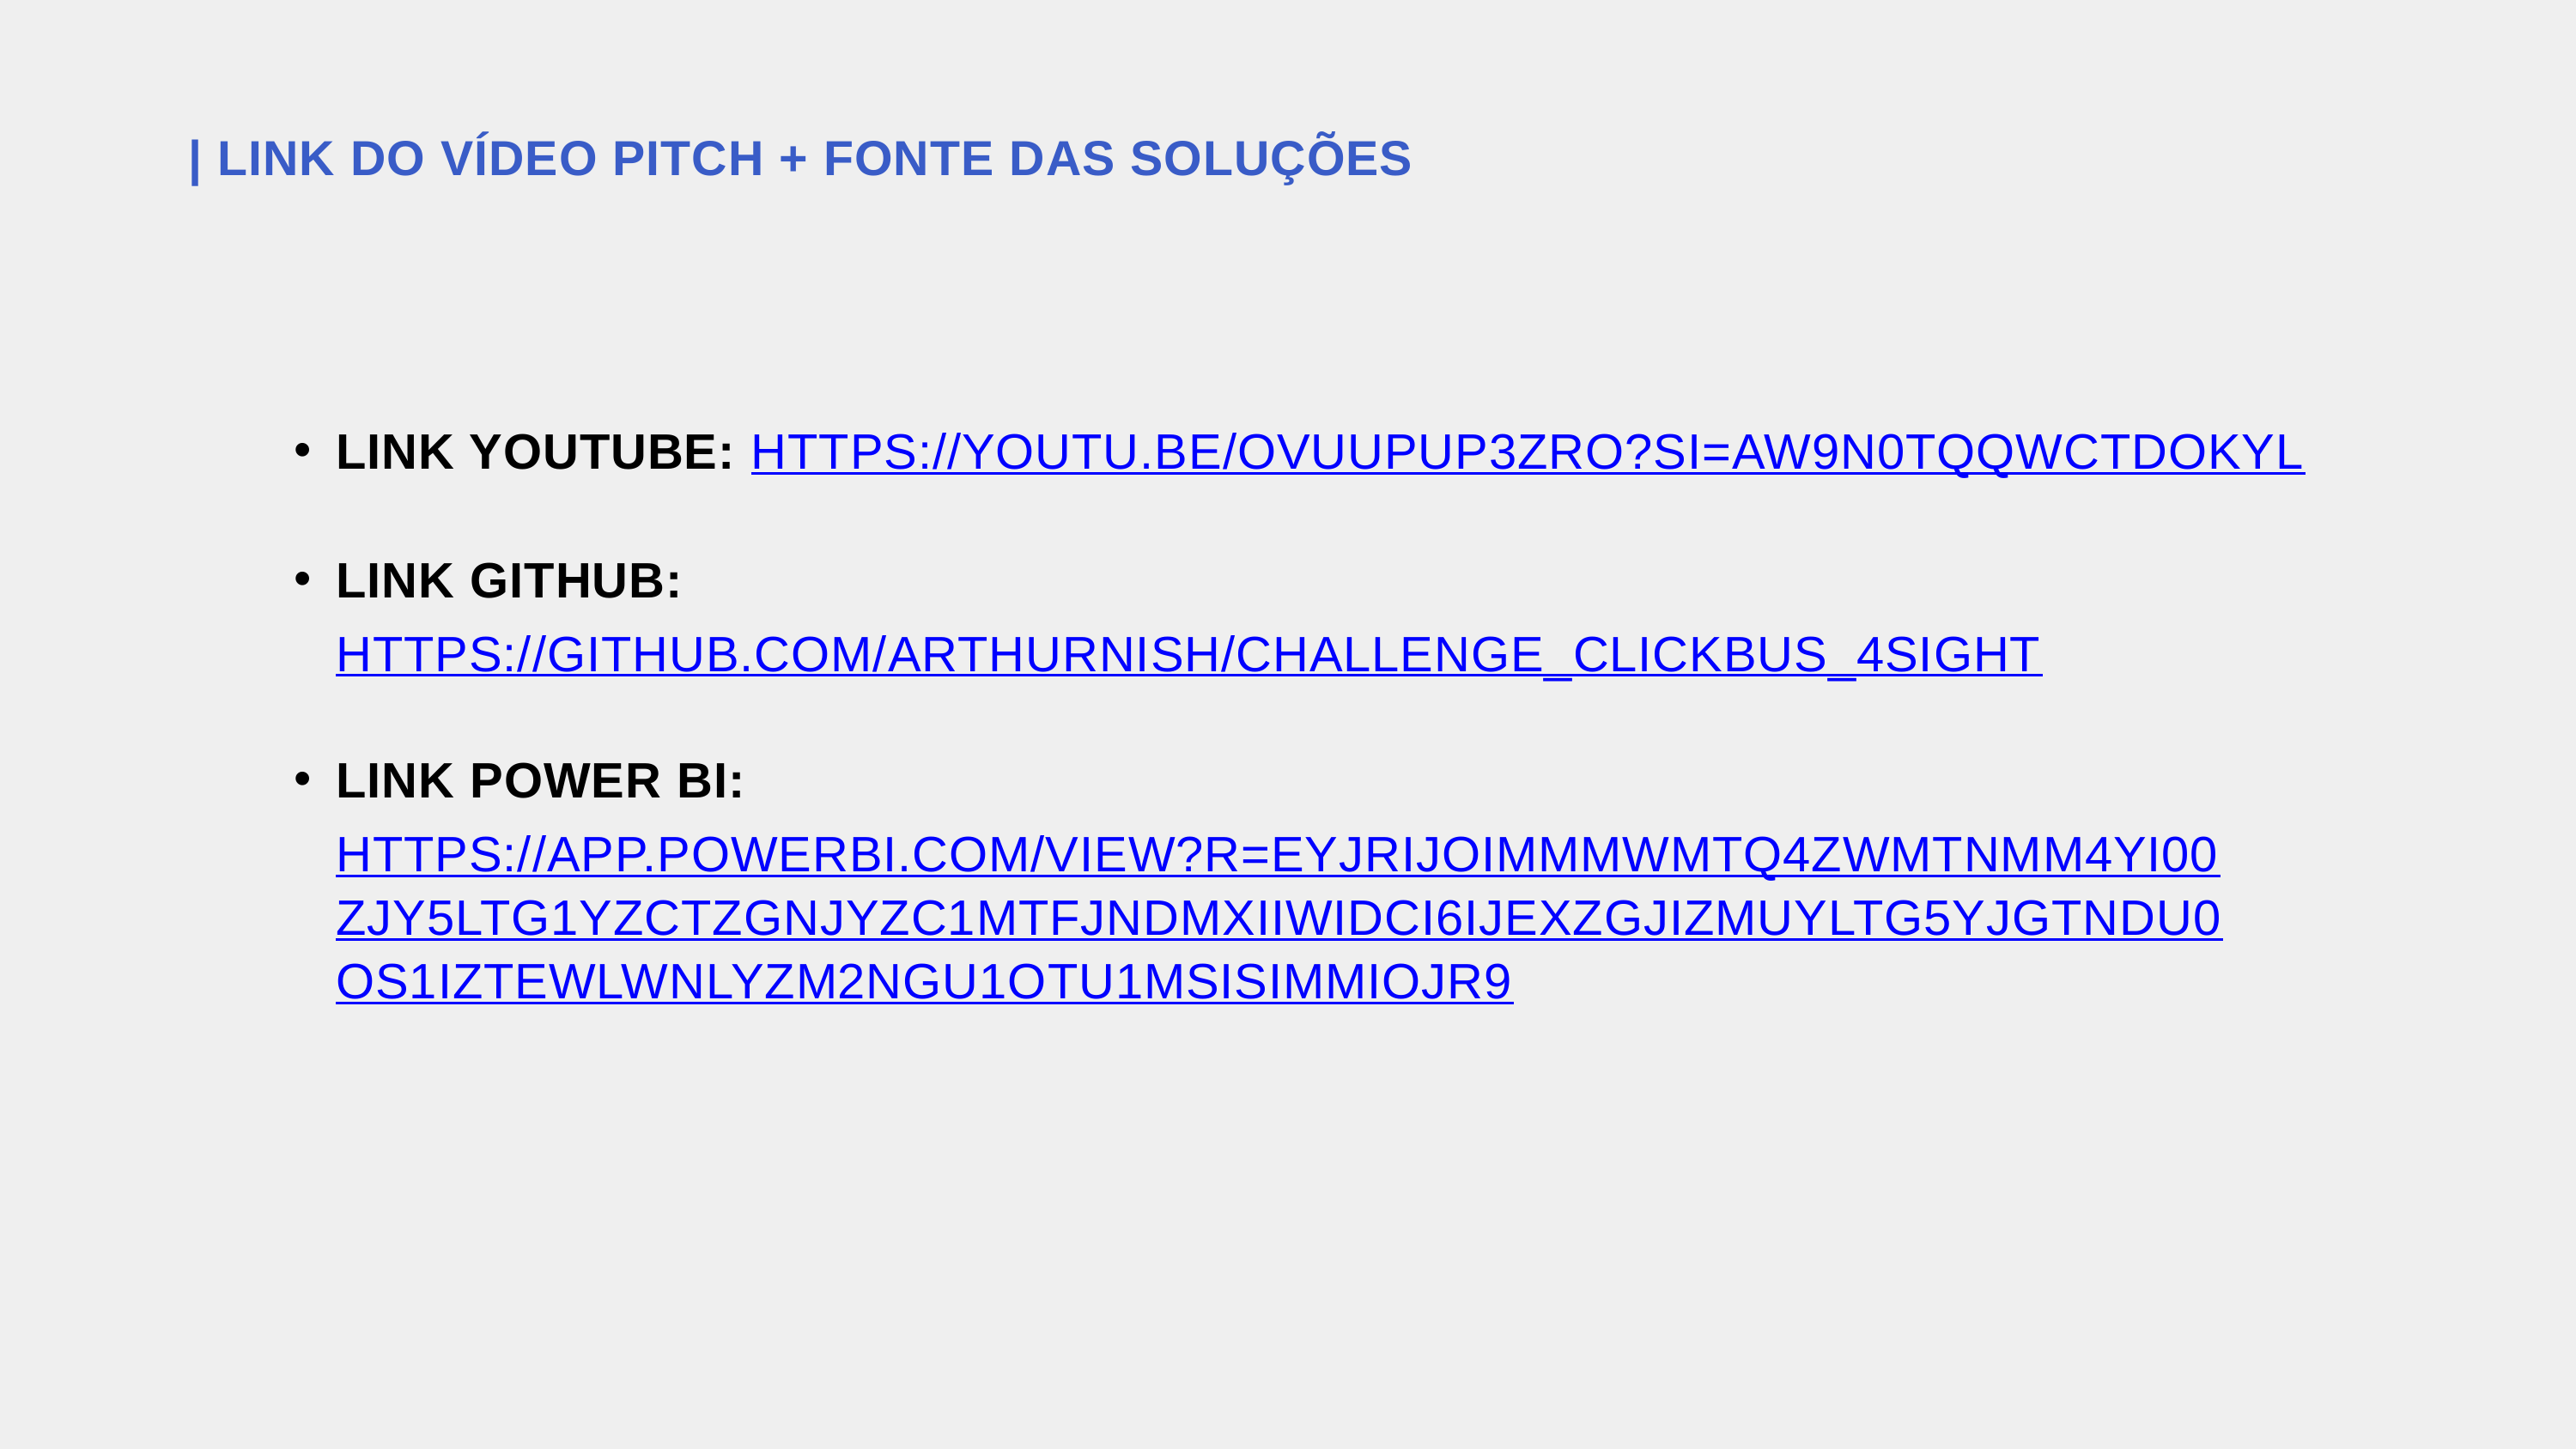

| LINK DO VÍDEO PITCH + FONTE DAS SOLUÇÕES
LINK YOUTUBE: HTTPS://YOUTU.BE/OVUUPUP3ZRO?SI=AW9N0TQQWCTDOKYL
LINK GITHUB: HTTPS://GITHUB.COM/ARTHURNISH/CHALLENGE_CLICKBUS_4SIGHT
LINK POWER BI:  HTTPS://APP.POWERBI.COM/VIEW?R=EYJRIJOIMMMWMTQ4ZWMTNMM4YI00ZJY5LTG1YZCTZGNJYZC1MTFJNDMXIIWIDCI6IJEXZGJIZMUYLTG5YJGTNDU0OS1IZTEWLWNLYZM2NGU1OTU1MSISIMMIOJR9